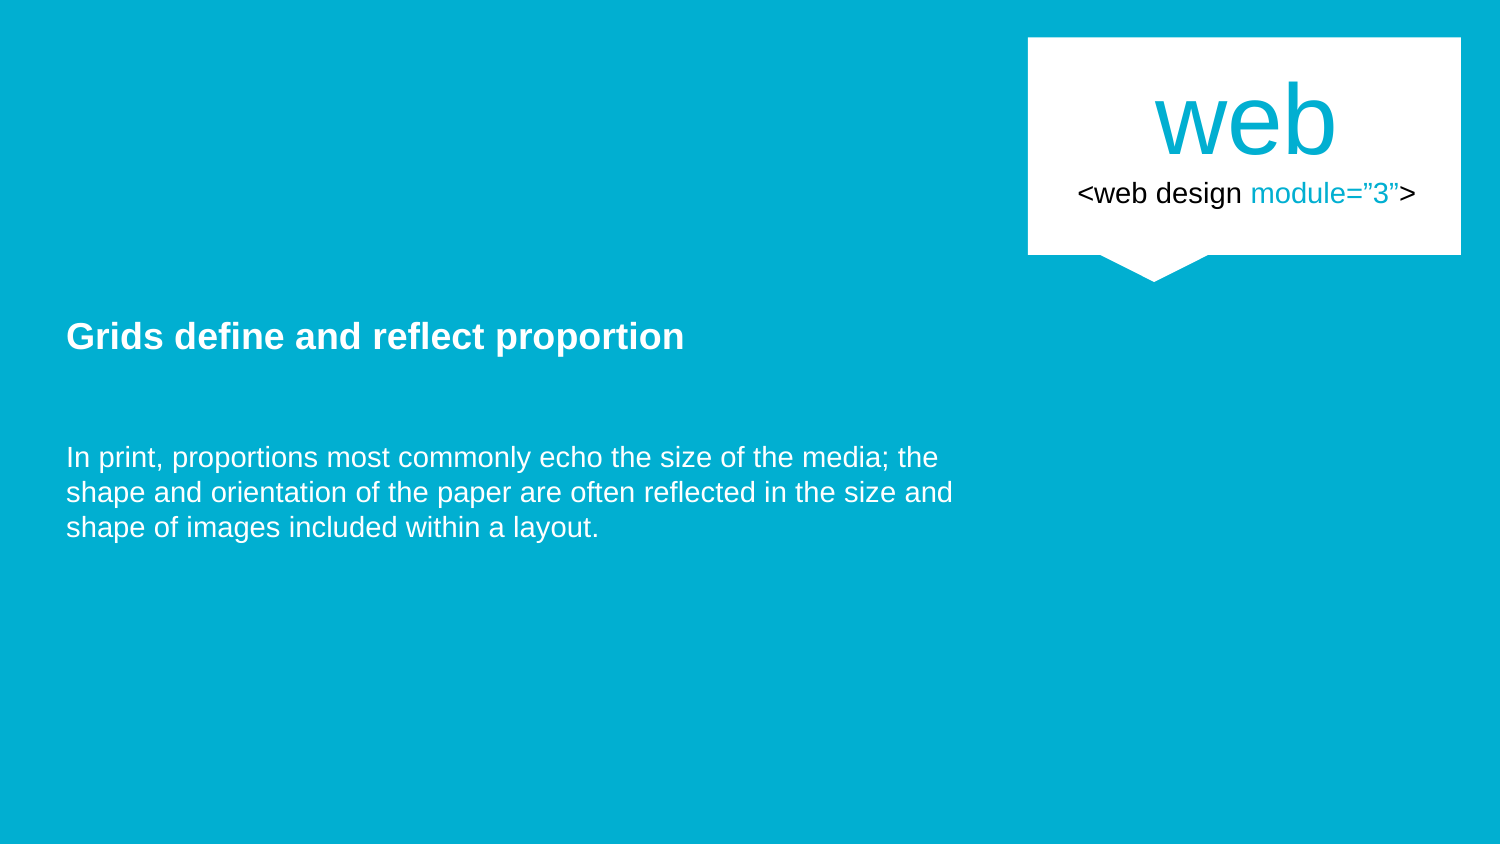

web
<web design module=”3”>
Grids define and reflect proportion
In print, proportions most commonly echo the size of the media; the shape and orientation of the paper are often reflected in the size and shape of images included within a layout.